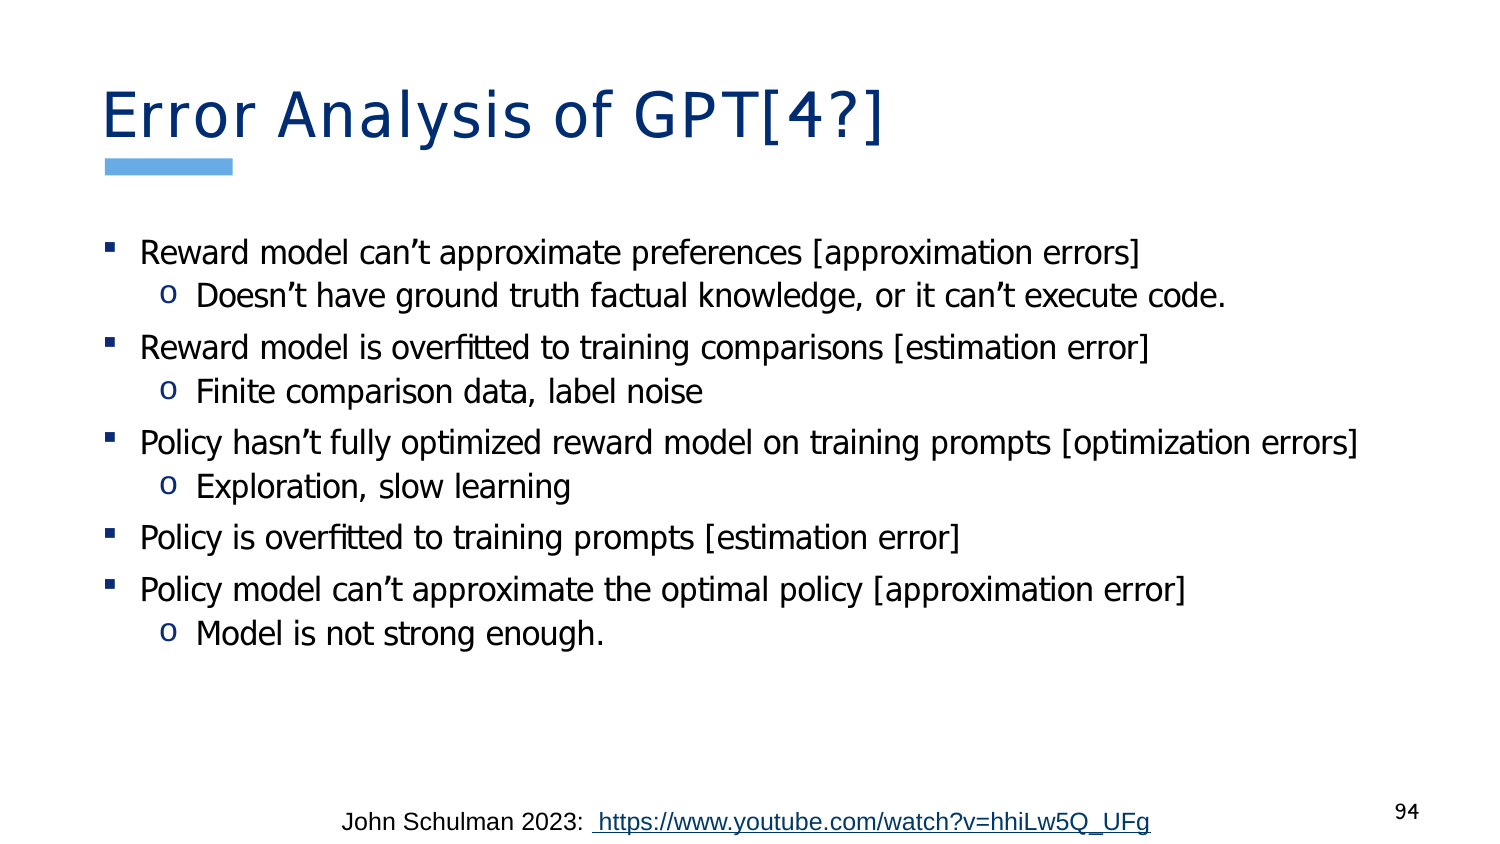

# Error Analysis of GPT[4?]
Reward model can’t approximate preferences [approximation errors]
Doesn’t have ground truth factual knowledge, or it can’t execute code.
Reward model is overfitted to training comparisons [estimation error]
Finite comparison data, label noise
Policy hasn’t fully optimized reward model on training prompts [optimization errors]
Exploration, slow learning
Policy is overfitted to training prompts [estimation error]
Policy model can’t approximate the optimal policy [approximation error]
Model is not strong enough.
John Schulman 2023:  https://www.youtube.com/watch?v=hhiLw5Q_UFg